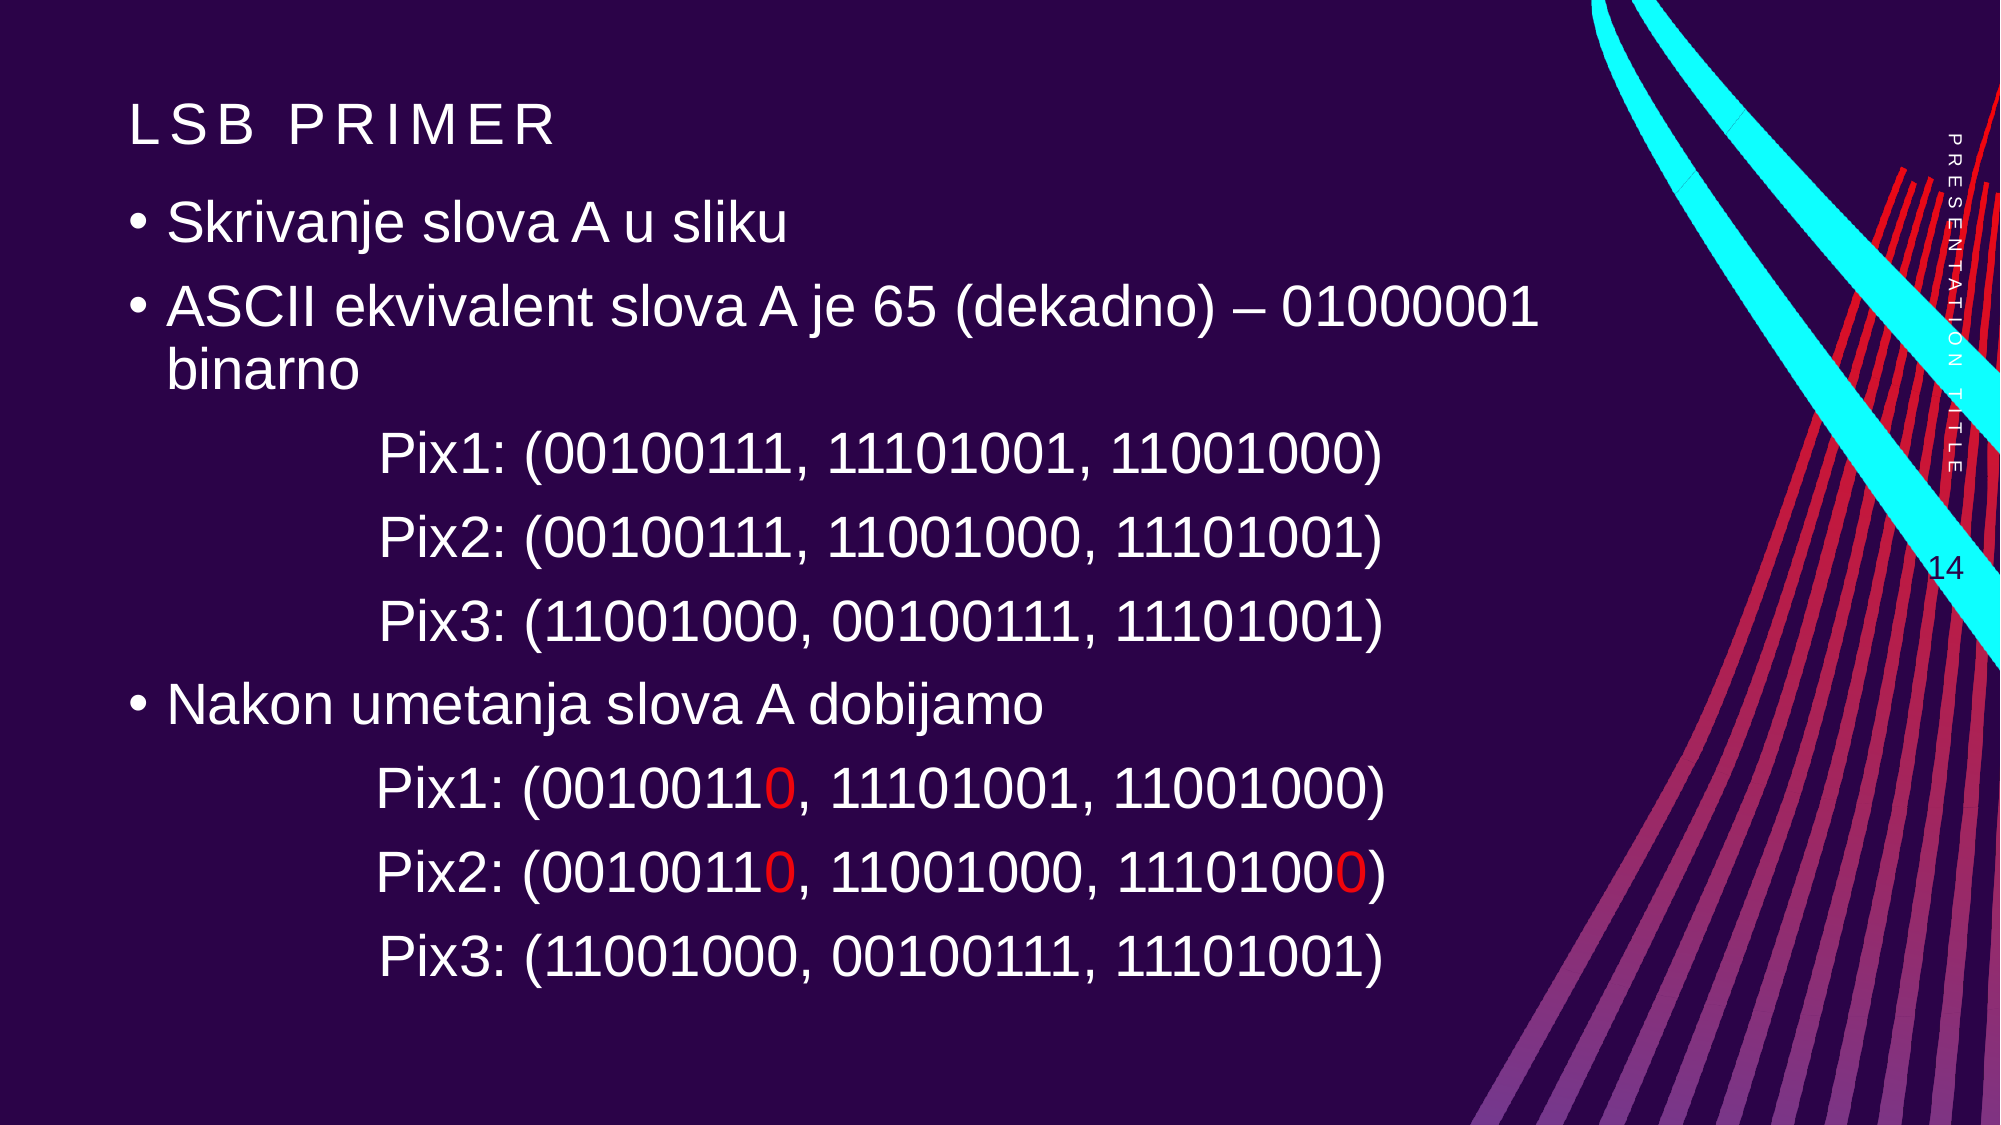

# Lsb primer
Skrivanje slova A u sliku
ASCII ekvivalent slova A je 65 (dekadno) – 01000001 binarno
Pix1: (00100111, 11101001, 11001000)
Pix2: (00100111, 11001000, 11101001)
Pix3: (11001000, 00100111, 11101001)
Nakon umetanja slova A dobijamo
Pix1: (00100110, 11101001, 11001000)
Pix2: (00100110, 11001000, 11101000)
Pix3: (11001000, 00100111, 11101001)

PRESENTATION TITLE
14